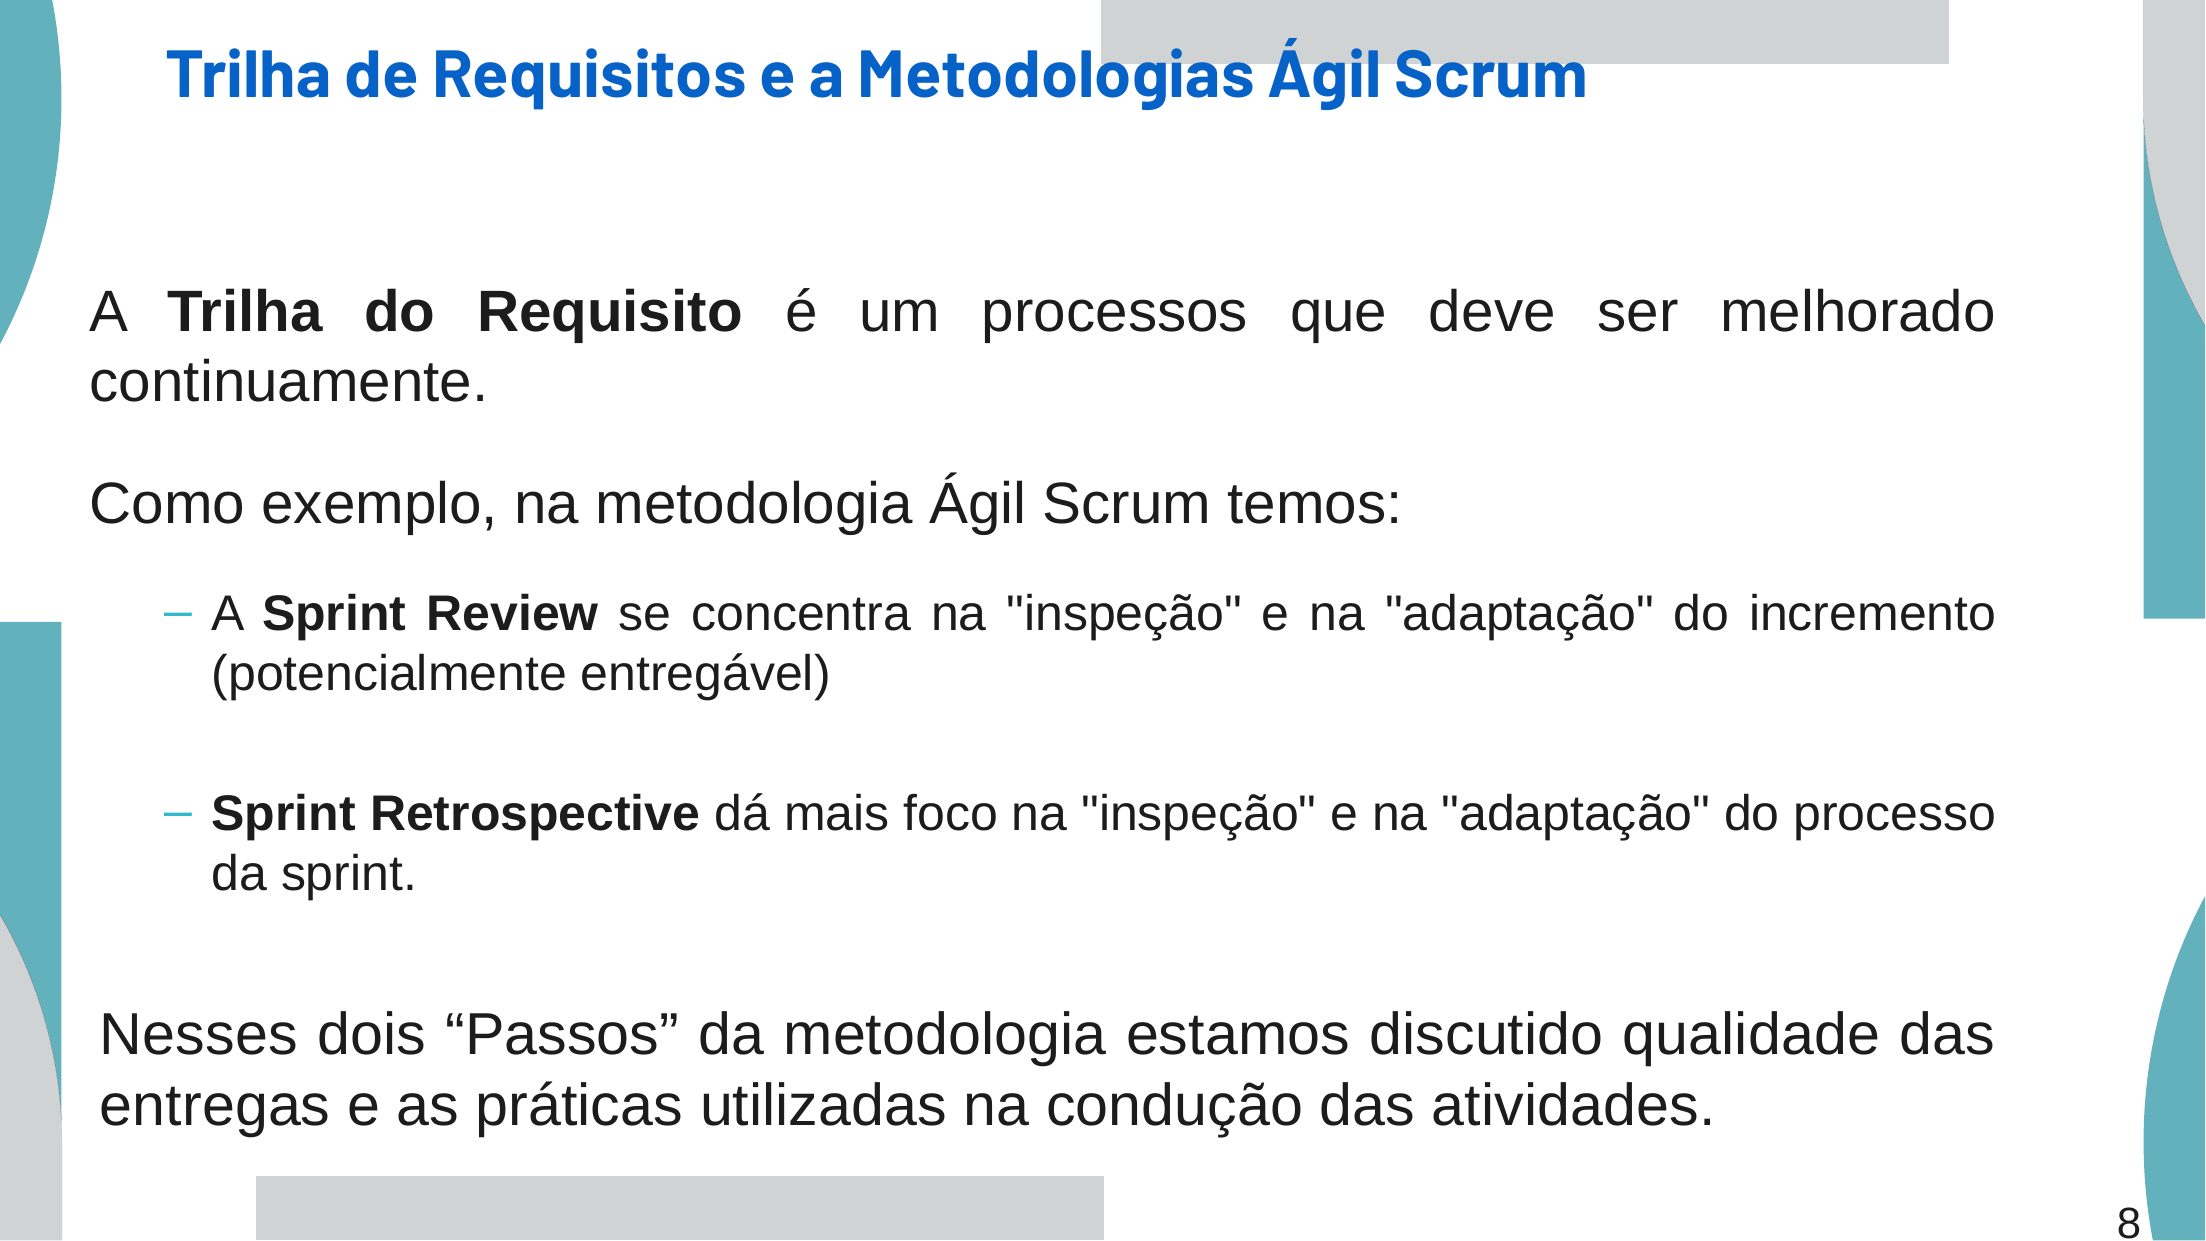

Trilha de Requisitos e a Metodologias Ágil Scrum
A Trilha do Requisito é um processos que deve ser melhorado continuamente.

Como exemplo, na metodologia Ágil Scrum temos:

A Sprint Review se concentra na "inspeção" e na "adaptação" do incremento (potencialmente entregável)

Sprint Retrospective dá mais foco na "inspeção" e na "adaptação" do processo da sprint.

Nesses dois “Passos” da metodologia estamos discutido qualidade das entregas e as práticas utilizadas na condução das atividades.

8